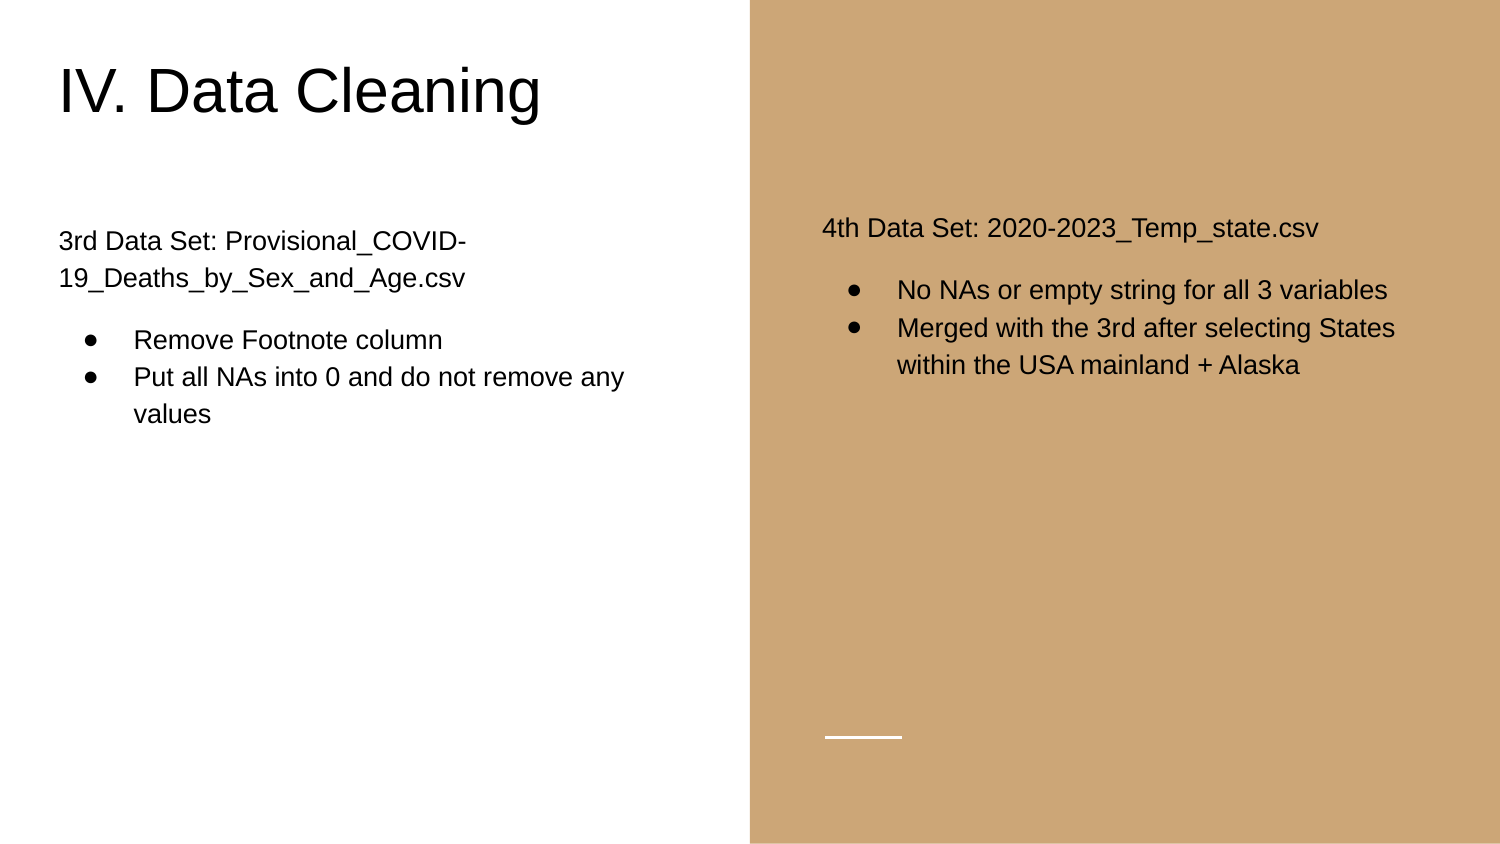

# IV. Data Cleaning
3rd Data Set: Provisional_COVID-19_Deaths_by_Sex_and_Age.csv
Remove Footnote column
Put all NAs into 0 and do not remove any values

4th Data Set: 2020-2023_Temp_state.csv
No NAs or empty string for all 3 variables
Merged with the 3rd after selecting States within the USA mainland + Alaska